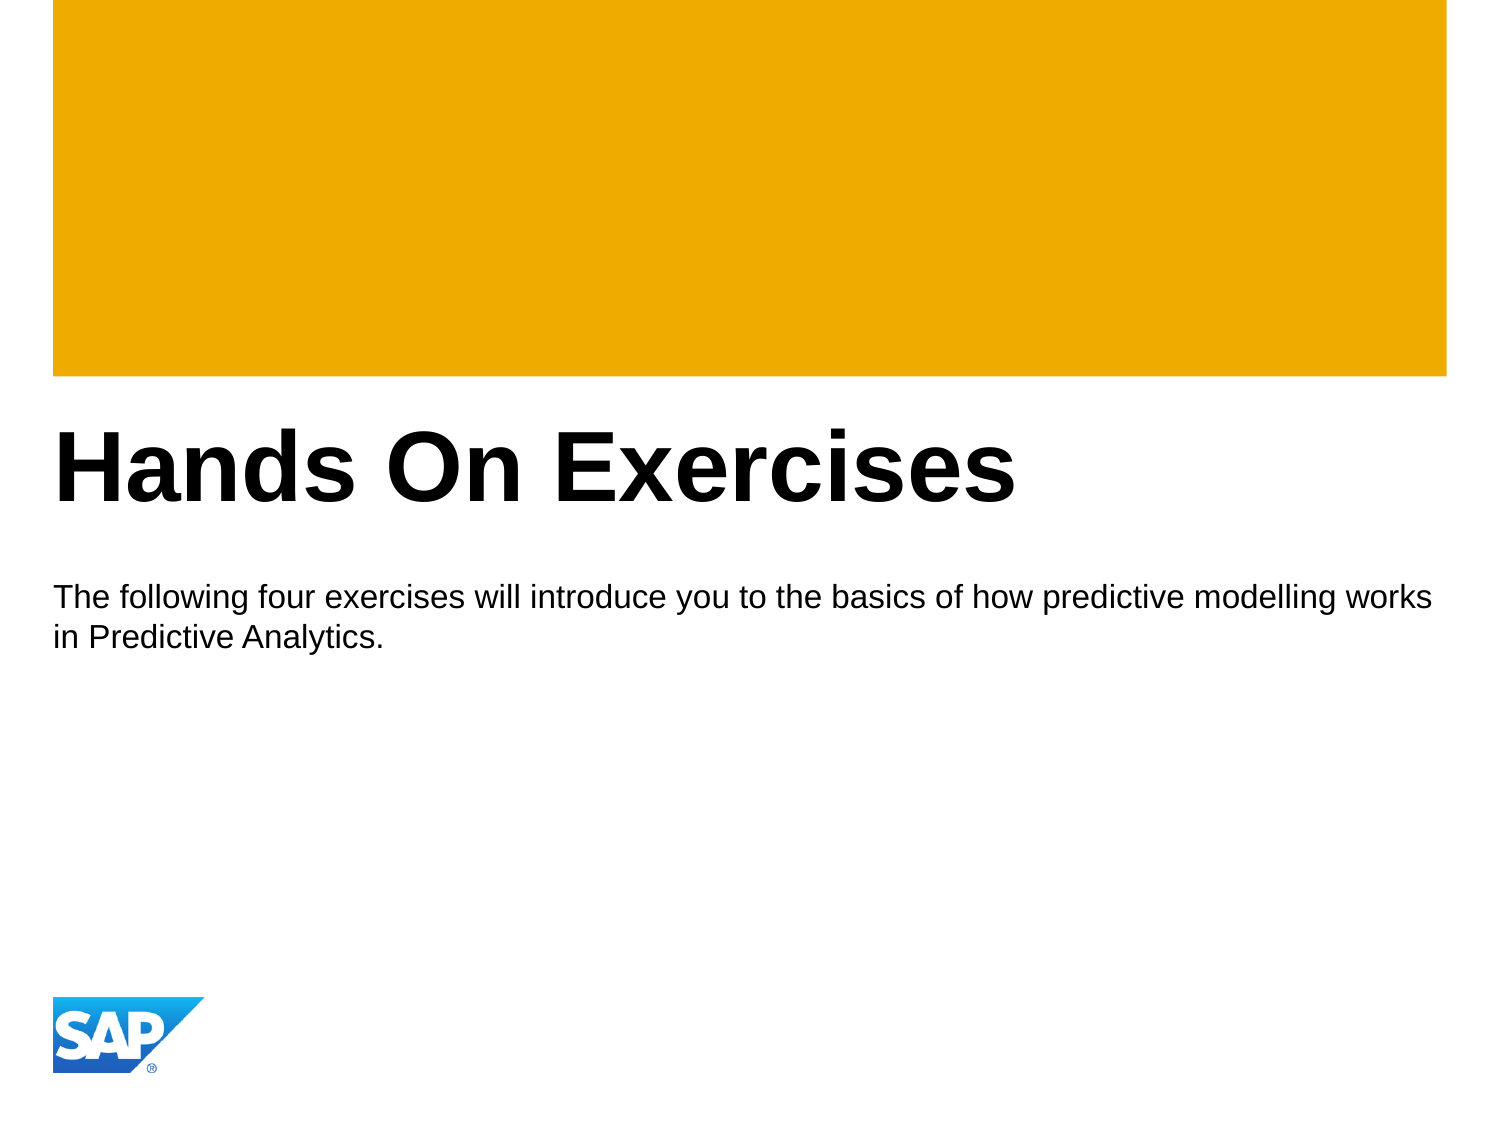

# Hands On Exercises
The following four exercises will introduce you to the basics of how predictive modelling works in Predictive Analytics.